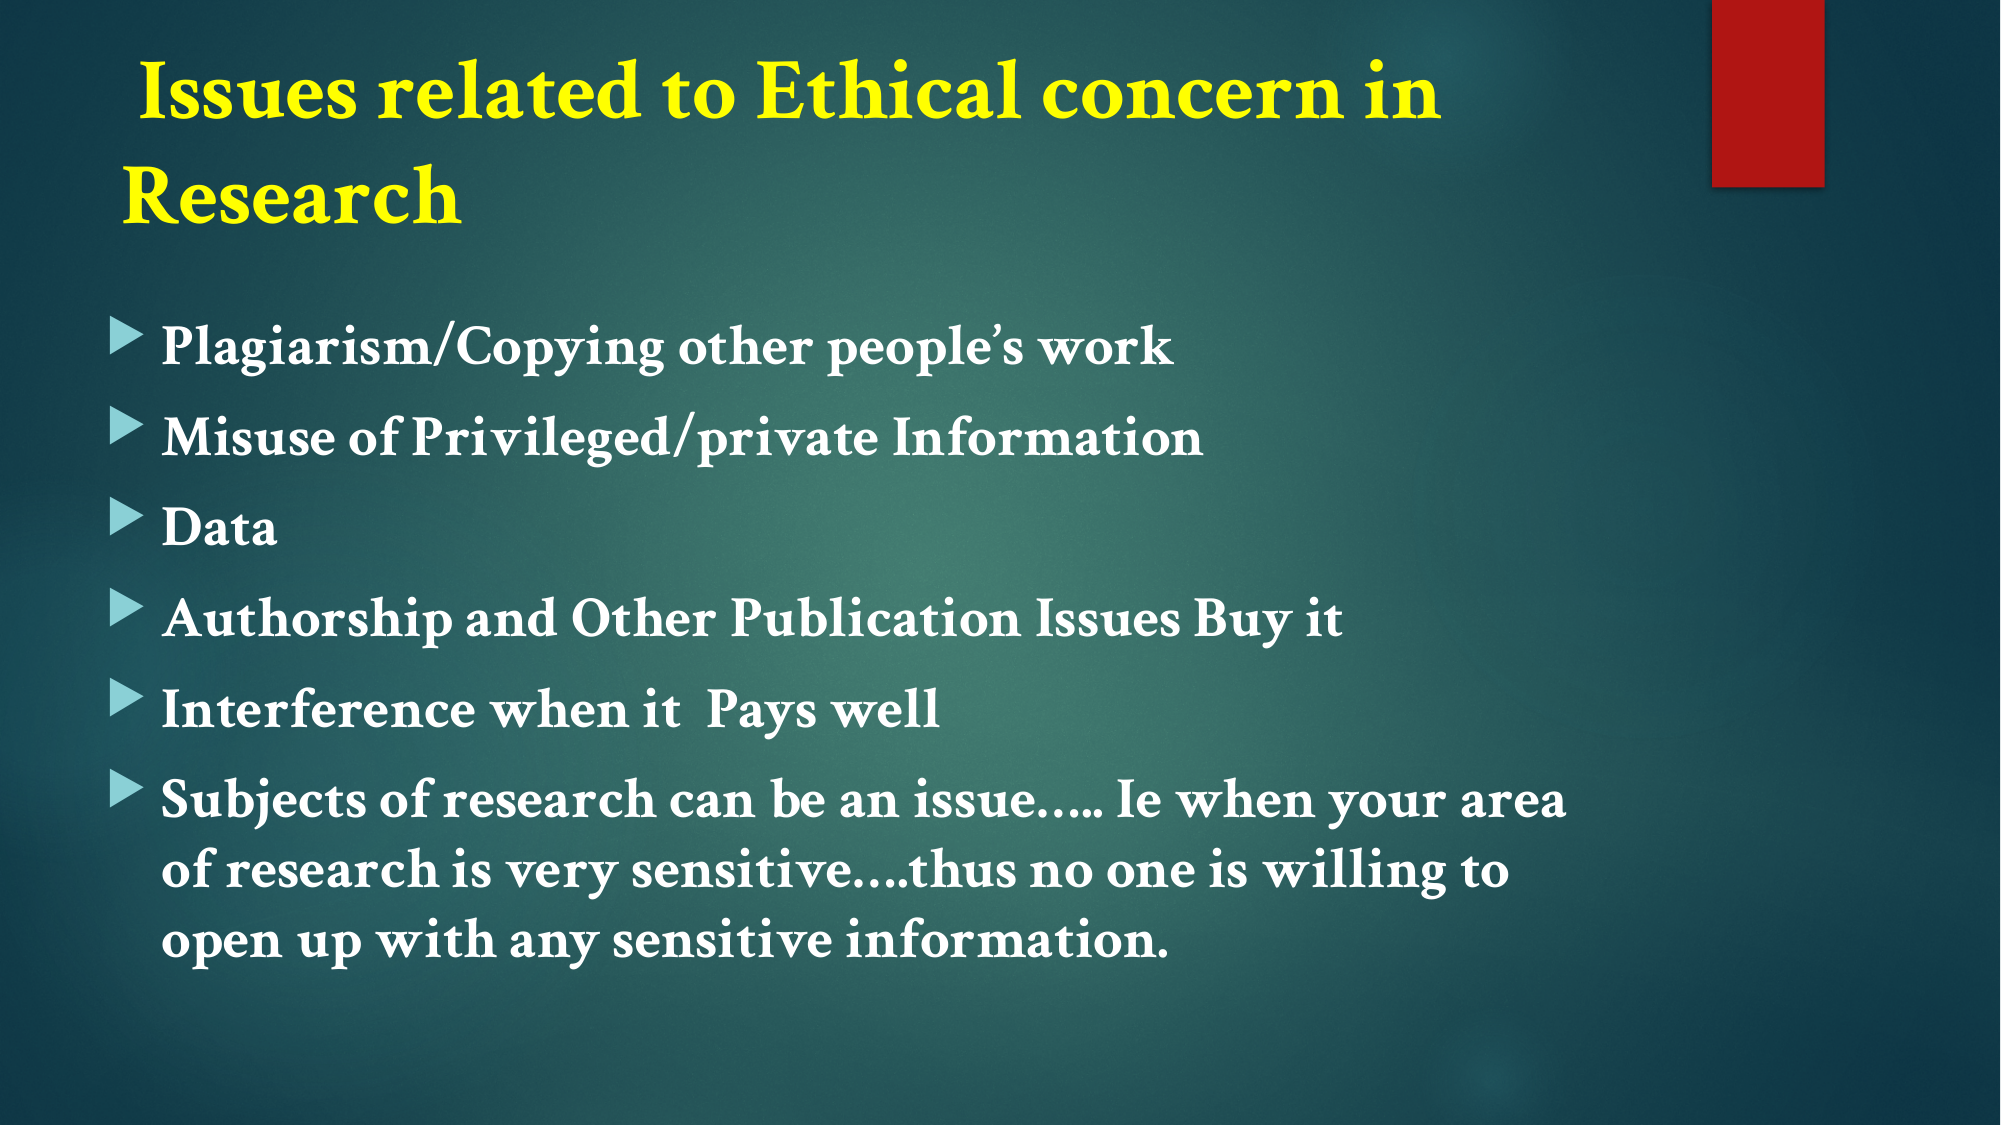

# Issues related to Ethical concern in Research
Plagiarism/Copying other people’s work
Misuse of Privileged/private Information
Data
Authorship and Other Publication Issues Buy it
Interference when it  Pays well
Subjects of research can be an issue….. Ie when your area of research is very sensitive….thus no one is willing to open up with any sensitive information.